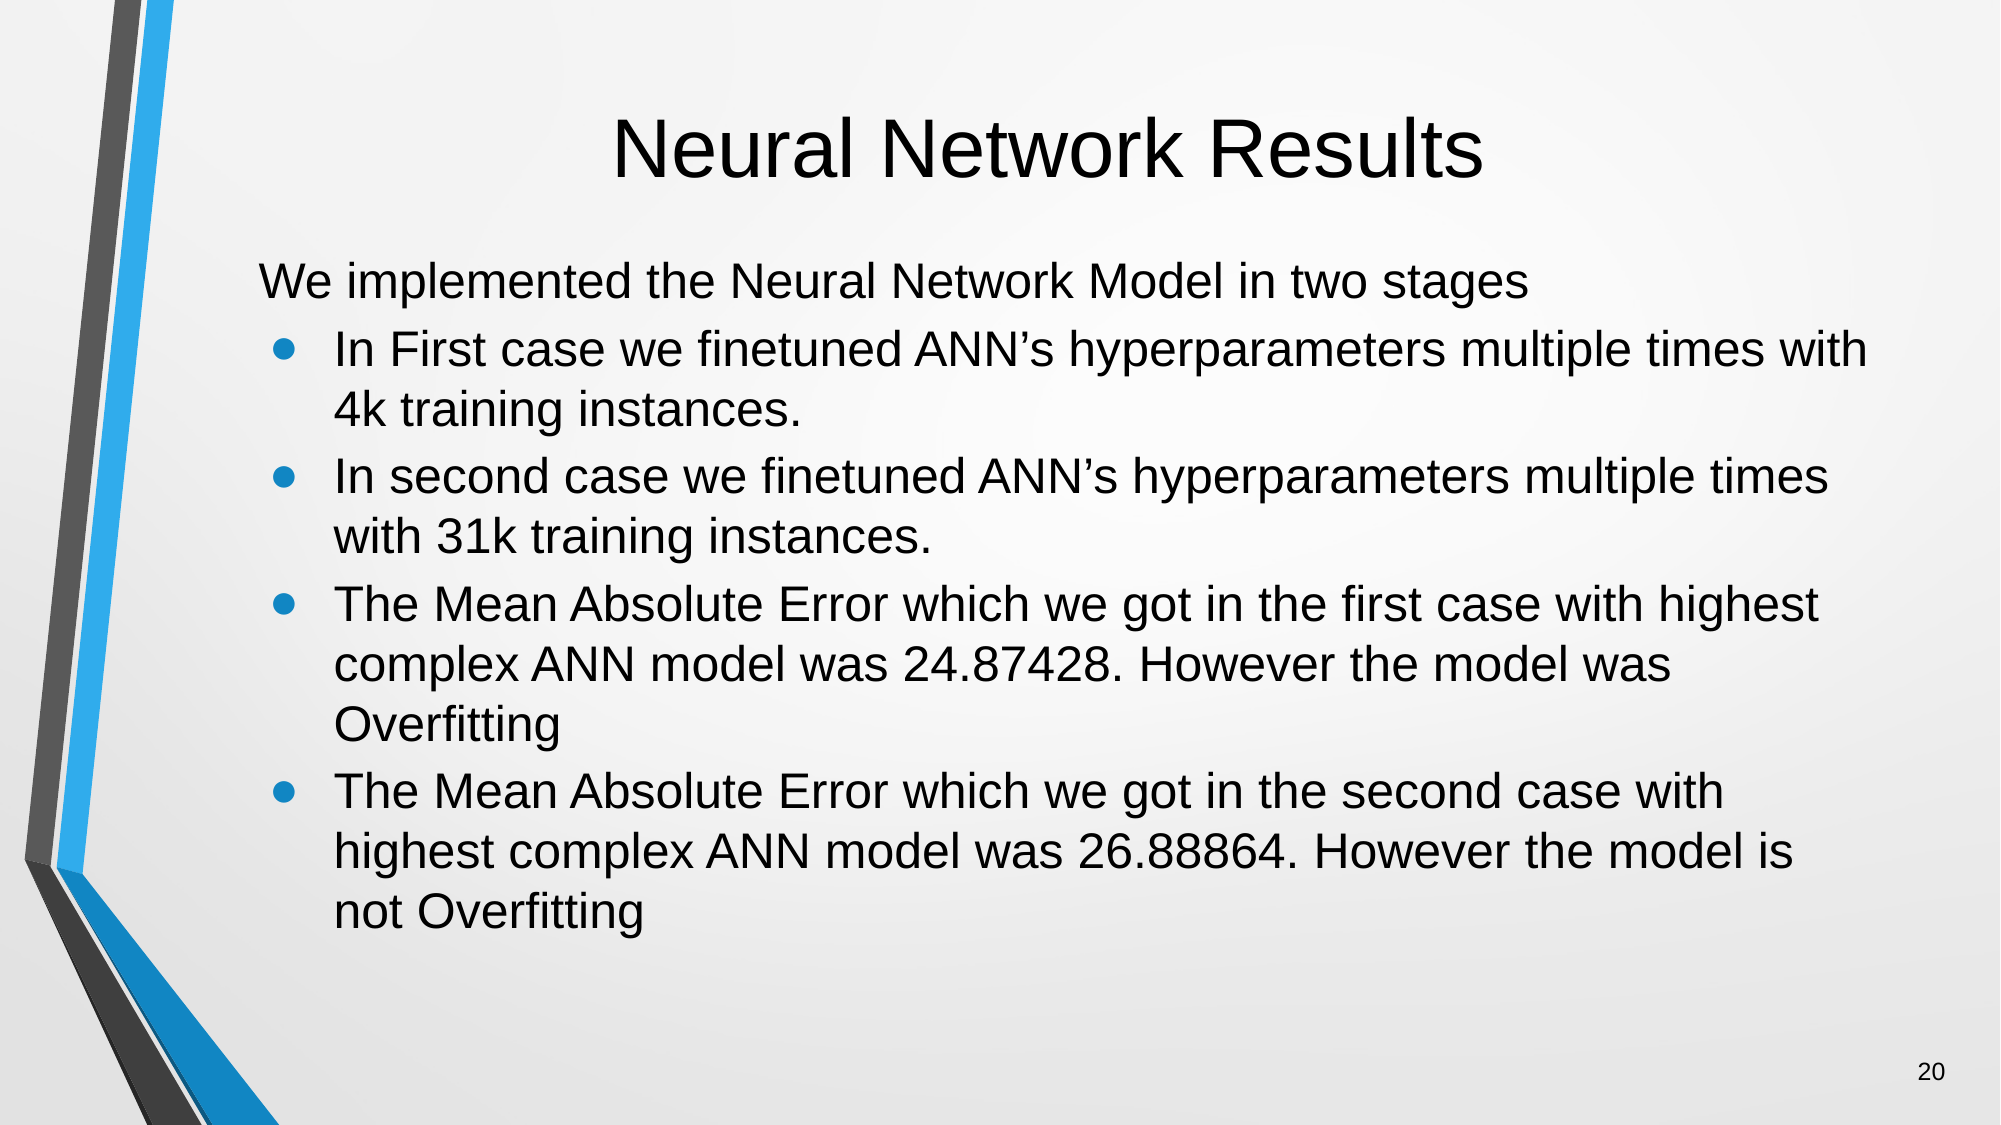

# Neural Network Results

We implemented the Neural Network Model in two stages
In First case we finetuned ANN’s hyperparameters multiple times with 4k training instances.
In second case we finetuned ANN’s hyperparameters multiple times with 31k training instances.
The Mean Absolute Error which we got in the first case with highest complex ANN model was 24.87428. However the model was Overfitting
The Mean Absolute Error which we got in the second case with highest complex ANN model was 26.88864. However the model is not Overfitting

20